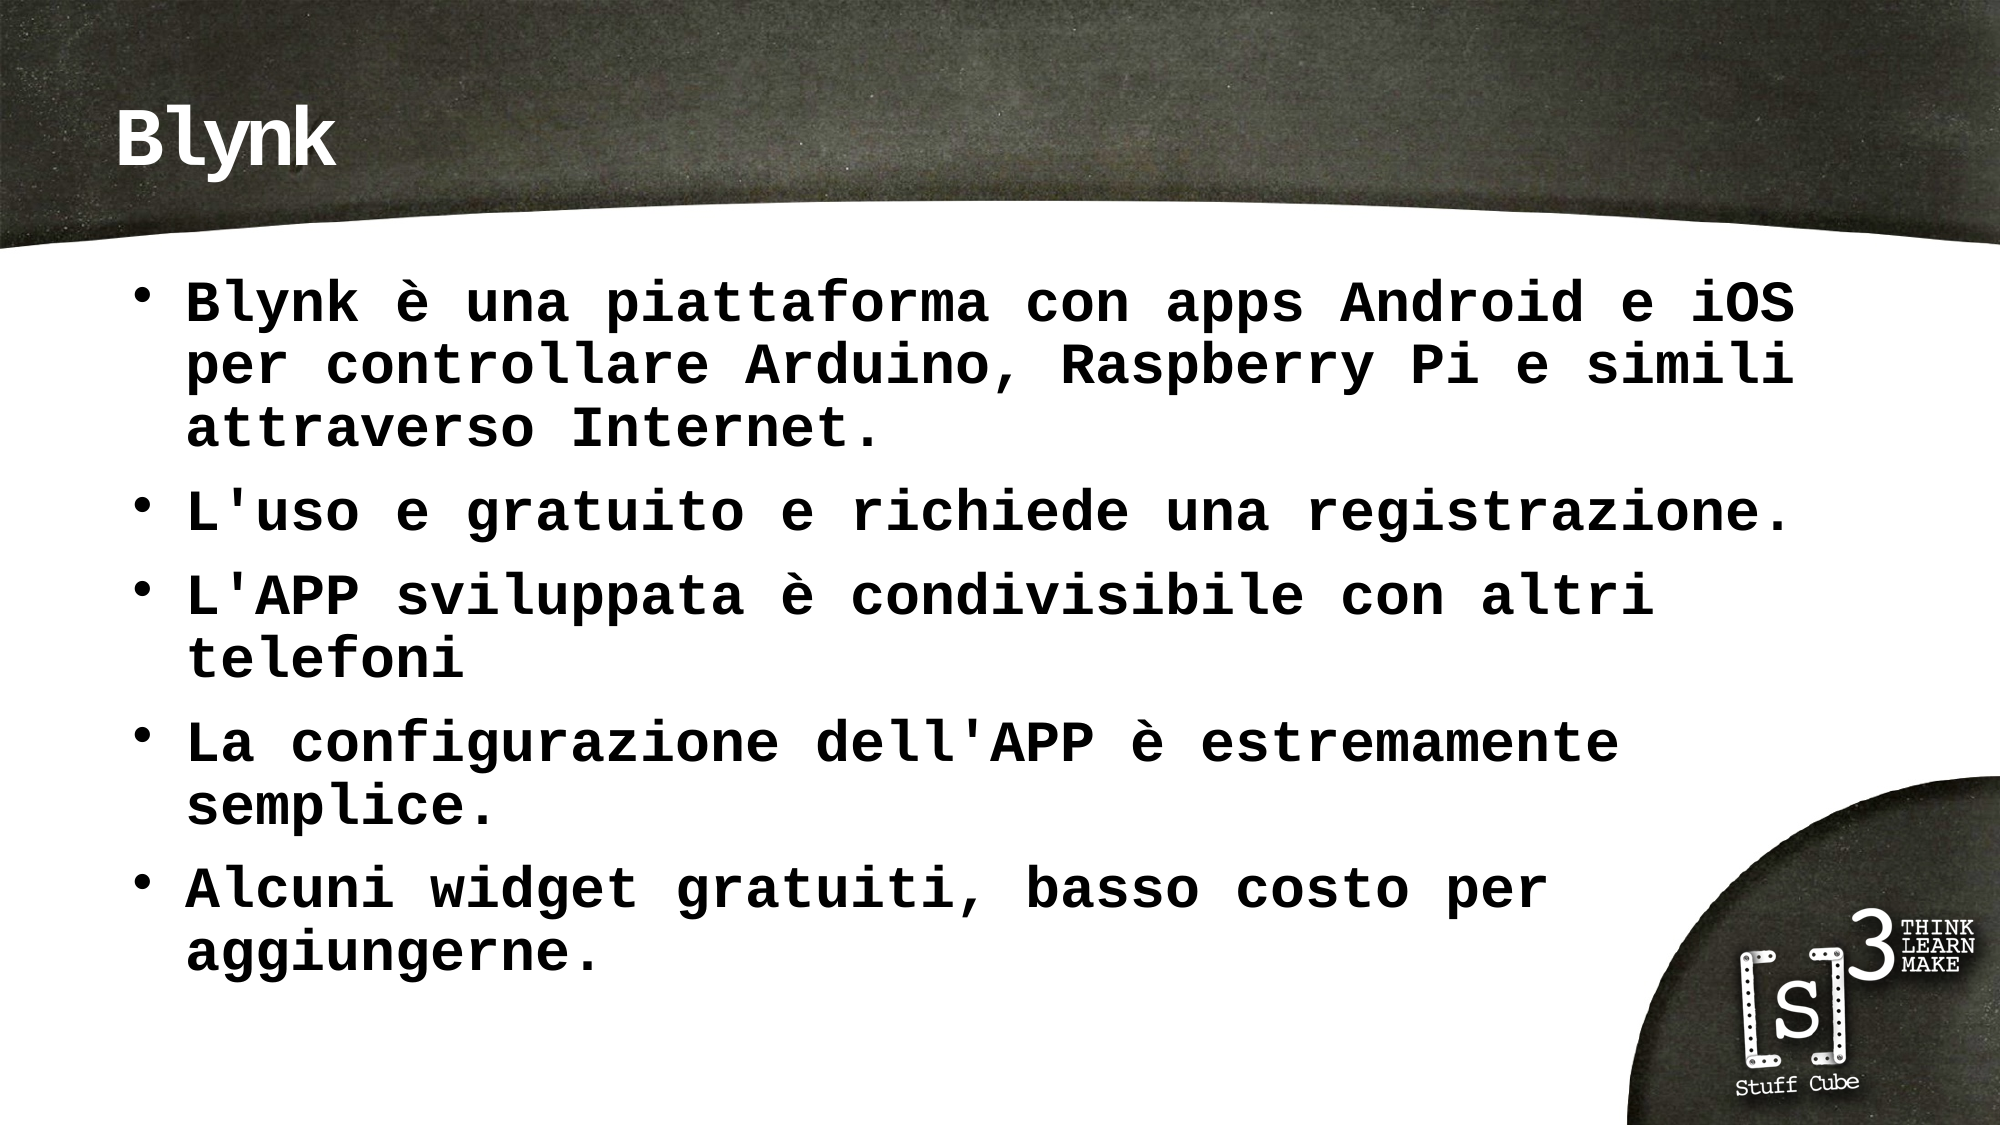

# Blynk
Blynk è una piattaforma con apps Android e iOS per controllare Arduino, Raspberry Pi e simili attraverso Internet.
L'uso e gratuito e richiede una registrazione.
L'APP sviluppata è condivisibile con altri telefoni
La configurazione dell'APP è estremamente semplice.
Alcuni widget gratuiti, basso costo per aggiungerne.